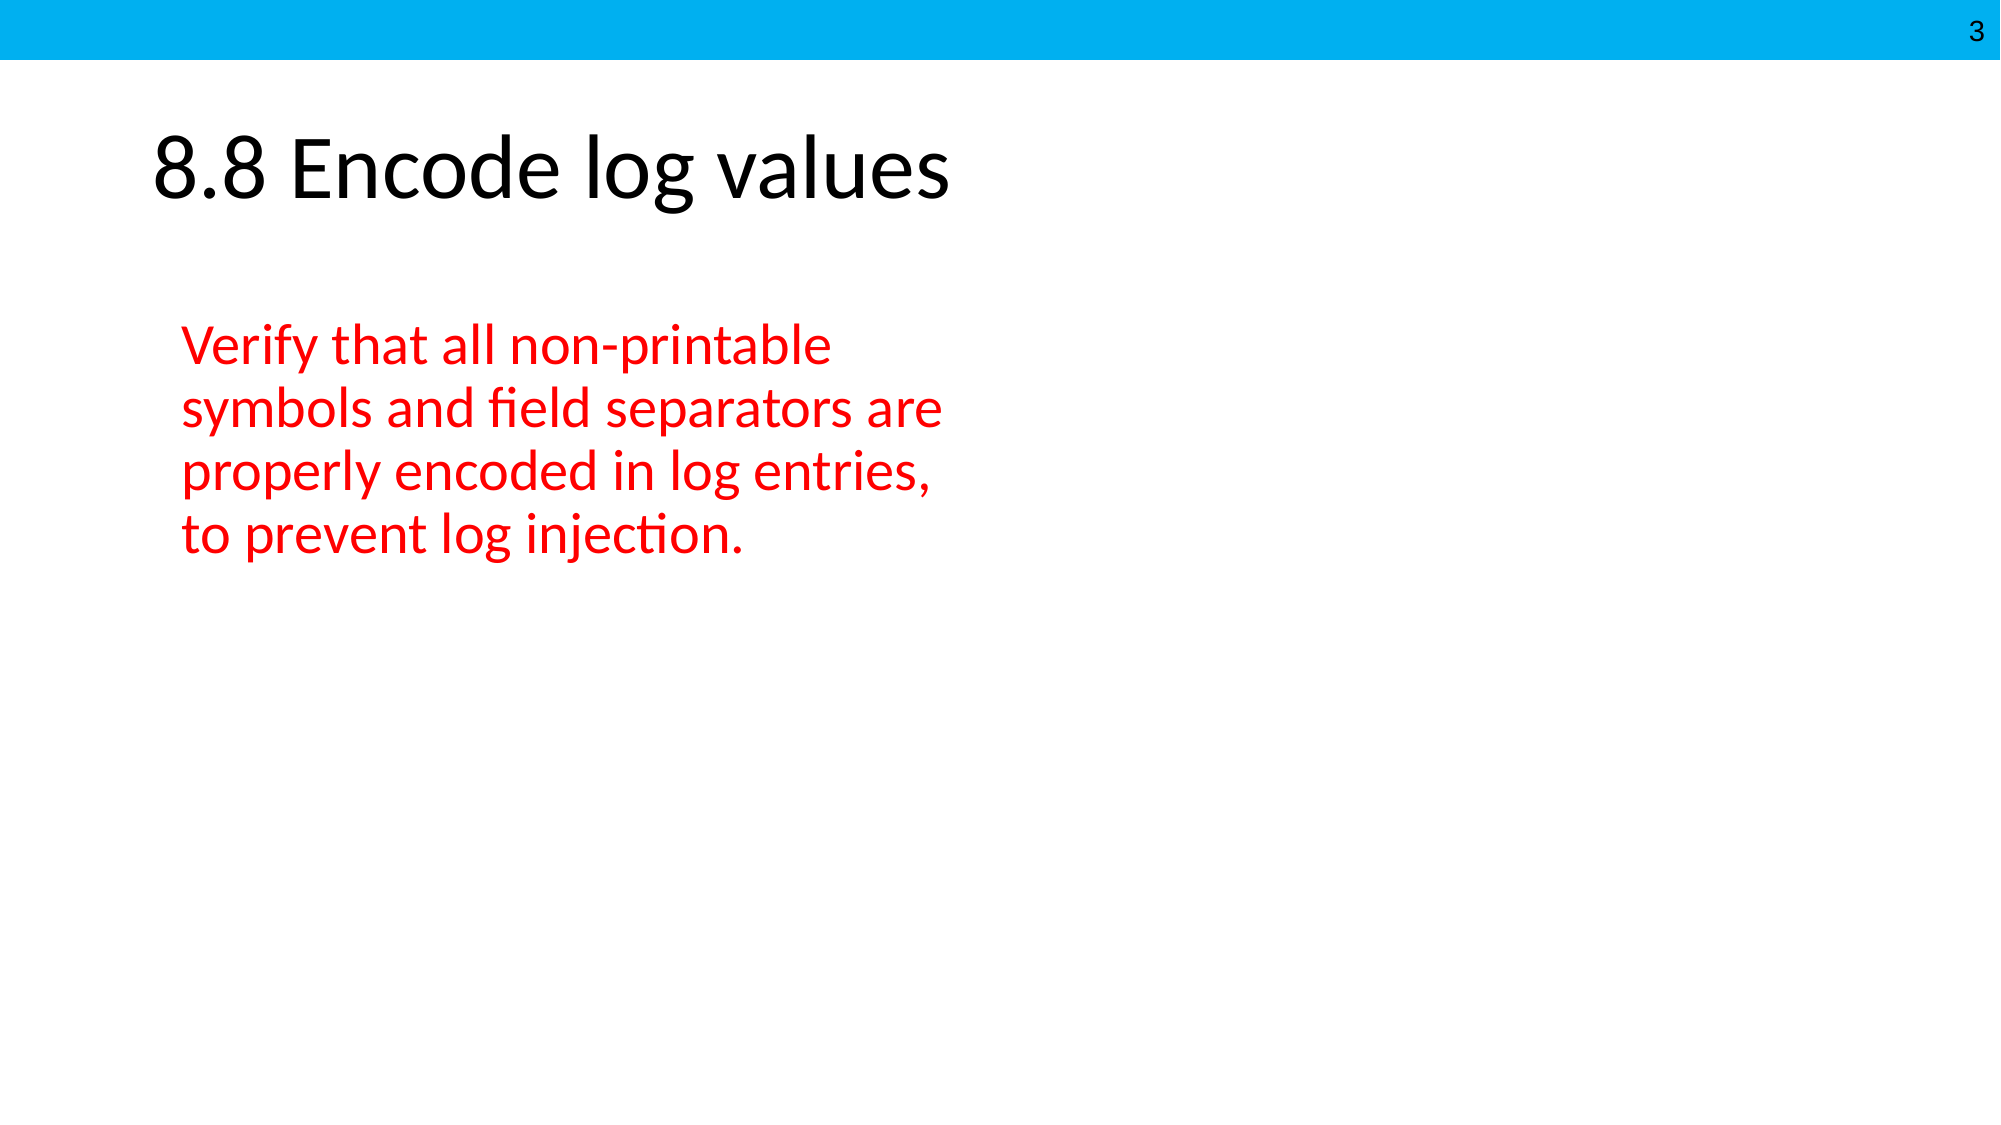

# 8.8 Encode log values
Verify that all non-printable symbols and field separators are properly encoded in log entries, to prevent log injection.